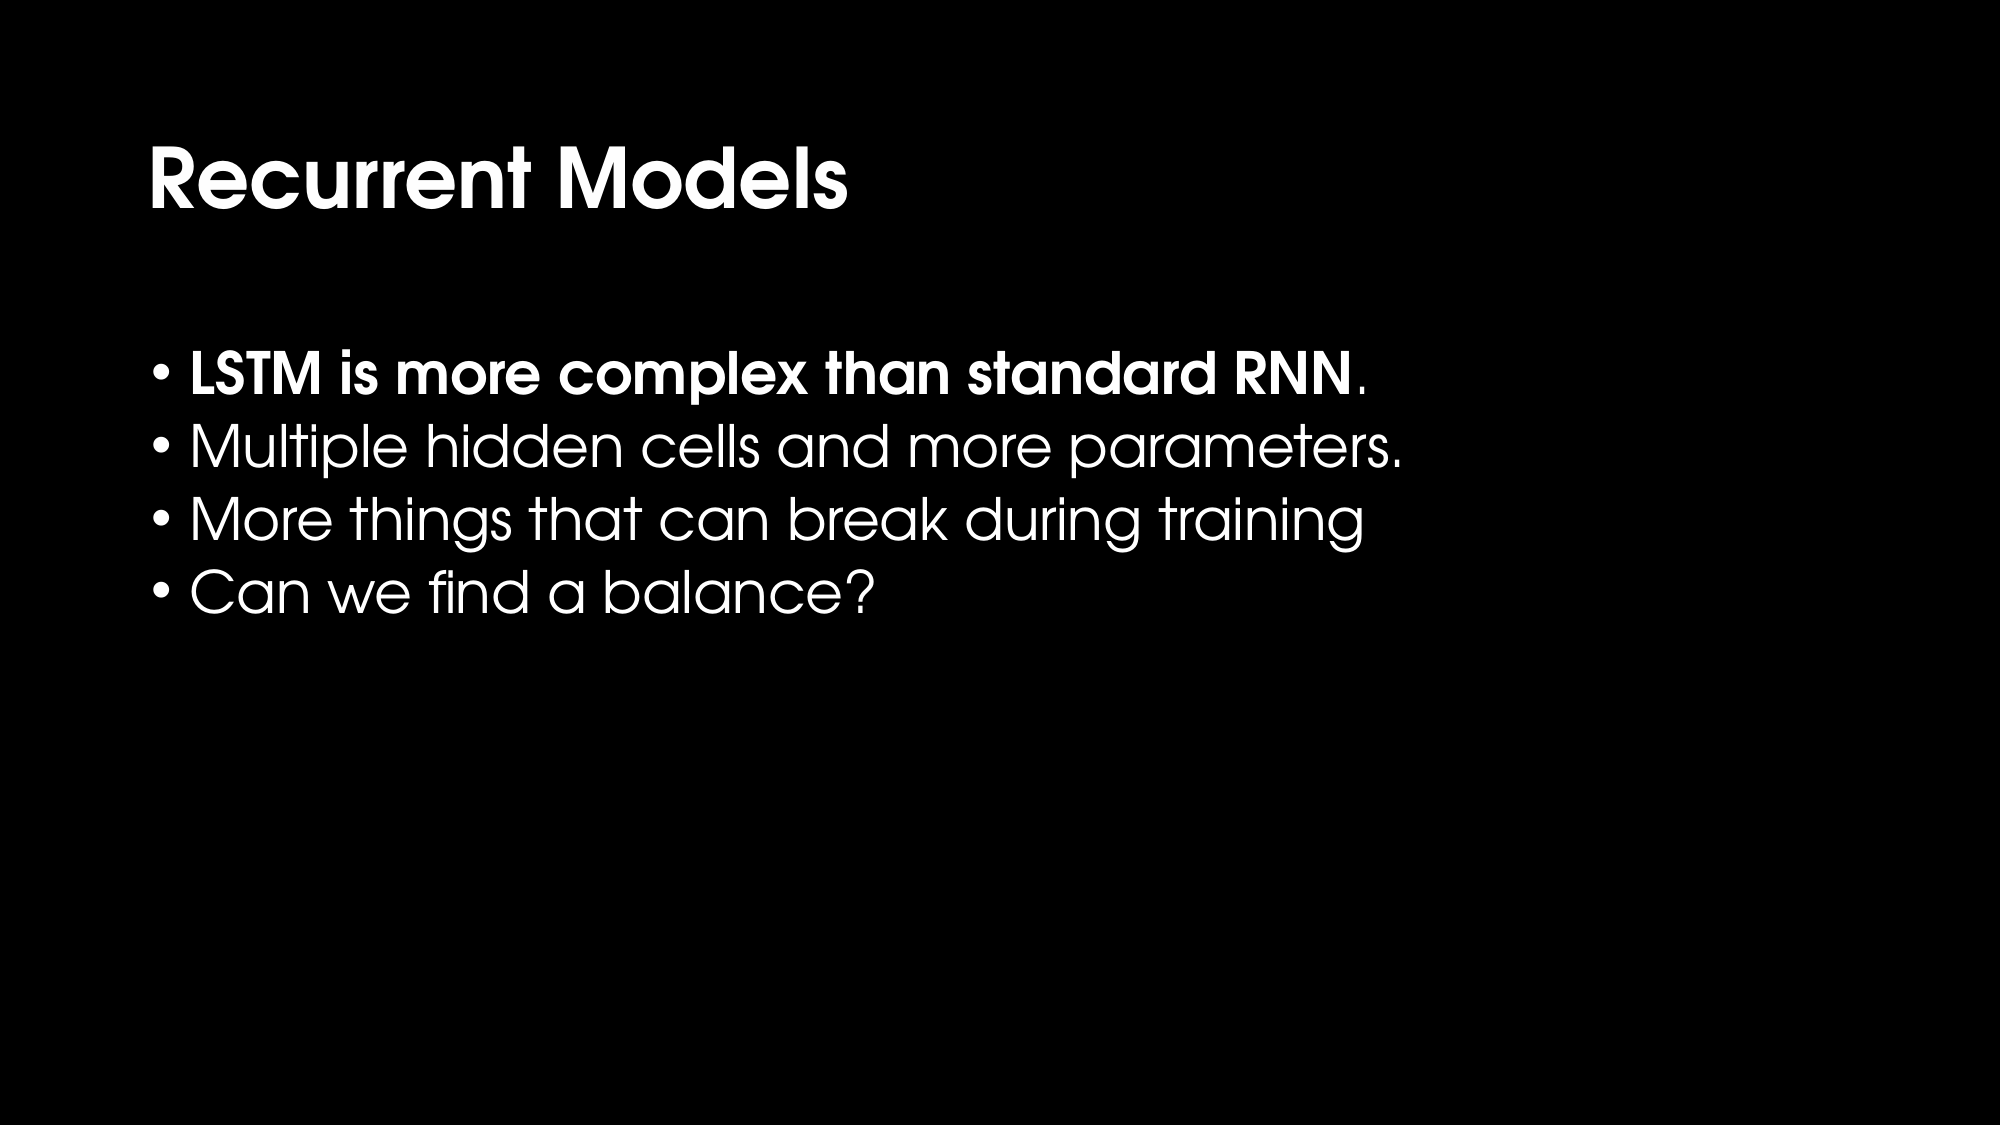

# Recurrent Models
LSTM is more complex than standard RNN.
Multiple hidden cells and more parameters.
More things that can break during training
Can we find a balance?